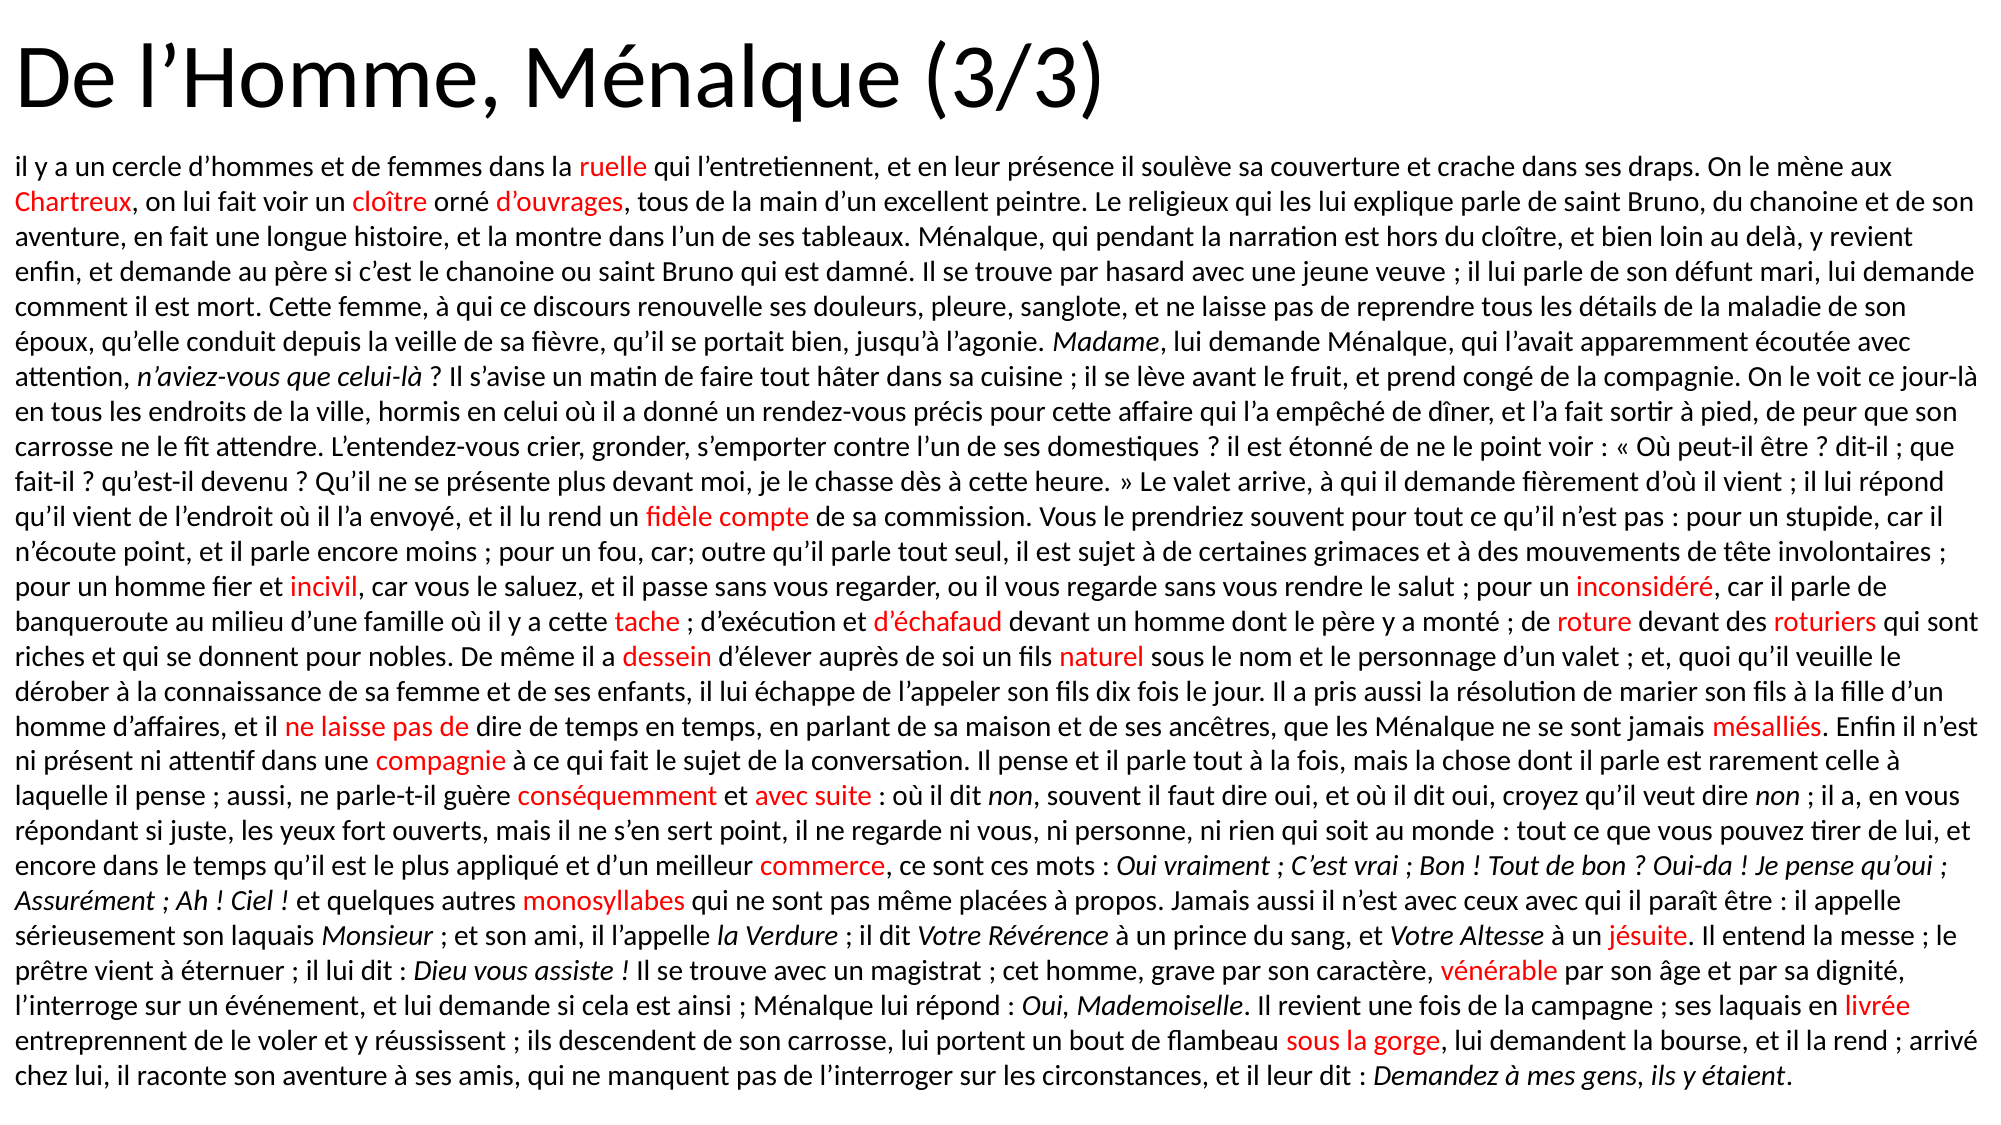

# De l’Homme, Ménalque (3/3)
il y a un cercle d’hommes et de femmes dans la ruelle qui l’entretiennent, et en leur présence il soulève sa couverture et crache dans ses draps. On le mène aux Chartreux, on lui fait voir un cloître orné d’ouvrages, tous de la main d’un excellent peintre. Le religieux qui les lui explique parle de saint Bruno, du chanoine et de son aventure, en fait une longue histoire, et la montre dans l’un de ses tableaux. Ménalque, qui pendant la narration est hors du cloître, et bien loin au delà, y revient enfin, et demande au père si c’est le chanoine ou saint Bruno qui est damné. Il se trouve par hasard avec une jeune veuve ; il lui parle de son défunt mari, lui demande comment il est mort. Cette femme, à qui ce discours renouvelle ses douleurs, pleure, sanglote, et ne laisse pas de reprendre tous les détails de la maladie de son époux, qu’elle conduit depuis la veille de sa fièvre, qu’il se portait bien, jusqu’à l’agonie. Madame, lui demande Ménalque, qui l’avait apparemment écoutée avec attention, n’aviez-vous que celui-là ? Il s’avise un matin de faire tout hâter dans sa cuisine ; il se lève avant le fruit, et prend congé de la compagnie. On le voit ce jour-là en tous les endroits de la ville, hormis en celui où il a donné un rendez-vous précis pour cette affaire qui l’a empêché de dîner, et l’a fait sortir à pied, de peur que son carrosse ne le fît attendre. L’entendez-vous crier, gronder, s’emporter contre l’un de ses domestiques ? il est étonné de ne le point voir : « Où peut-il être ? dit-il ; que fait-il ? qu’est-il devenu ? Qu’il ne se présente plus devant moi, je le chasse dès à cette heure. » Le valet arrive, à qui il demande fièrement d’où il vient ; il lui répond qu’il vient de l’endroit où il l’a envoyé, et il lu rend un fidèle compte de sa commission. Vous le prendriez souvent pour tout ce qu’il n’est pas : pour un stupide, car il n’écoute point, et il parle encore moins ; pour un fou, car; outre qu’il parle tout seul, il est sujet à de certaines grimaces et à des mouvements de tête involontaires ; pour un homme fier et incivil, car vous le saluez, et il passe sans vous regarder, ou il vous regarde sans vous rendre le salut ; pour un inconsidéré, car il parle de banqueroute au milieu d’une famille où il y a cette tache ; d’exécution et d’échafaud devant un homme dont le père y a monté ; de roture devant des roturiers qui sont riches et qui se donnent pour nobles. De même il a dessein d’élever auprès de soi un fils naturel sous le nom et le personnage d’un valet ; et, quoi qu’il veuille le dérober à la connaissance de sa femme et de ses enfants, il lui échappe de l’appeler son fils dix fois le jour. Il a pris aussi la résolution de marier son fils à la fille d’un homme d’affaires, et il ne laisse pas de dire de temps en temps, en parlant de sa maison et de ses ancêtres, que les Ménalque ne se sont jamais mésalliés. Enfin il n’est ni présent ni attentif dans une compagnie à ce qui fait le sujet de la conversation. Il pense et il parle tout à la fois, mais la chose dont il parle est rarement celle à laquelle il pense ; aussi, ne parle-t-il guère conséquemment et avec suite : où il dit non, souvent il faut dire oui, et où il dit oui, croyez qu’il veut dire non ; il a, en vous répondant si juste, les yeux fort ouverts, mais il ne s’en sert point, il ne regarde ni vous, ni personne, ni rien qui soit au monde : tout ce que vous pouvez tirer de lui, et encore dans le temps qu’il est le plus appliqué et d’un meilleur commerce, ce sont ces mots : Oui vraiment ; C’est vrai ; Bon ! Tout de bon ? Oui-da ! Je pense qu’oui ; Assurément ; Ah ! Ciel ! et quelques autres monosyllabes qui ne sont pas même placées à propos. Jamais aussi il n’est avec ceux avec qui il paraît être : il appelle sérieusement son laquais Monsieur ; et son ami, il l’appelle la Verdure ; il dit Votre Révérence à un prince du sang, et Votre Altesse à un jésuite. Il entend la messe ; le prêtre vient à éternuer ; il lui dit : Dieu vous assiste ! Il se trouve avec un magistrat ; cet homme, grave par son caractère, vénérable par son âge et par sa dignité, l’interroge sur un événement, et lui demande si cela est ainsi ; Ménalque lui répond : Oui, Mademoiselle. Il revient une fois de la campagne ; ses laquais en livrée entreprennent de le voler et y réussissent ; ils descendent de son carrosse, lui portent un bout de flambeau sous la gorge, lui demandent la bourse, et il la rend ; arrivé chez lui, il raconte son aventure à ses amis, qui ne manquent pas de l’interroger sur les circonstances, et il leur dit : Demandez à mes gens, ils y étaient.